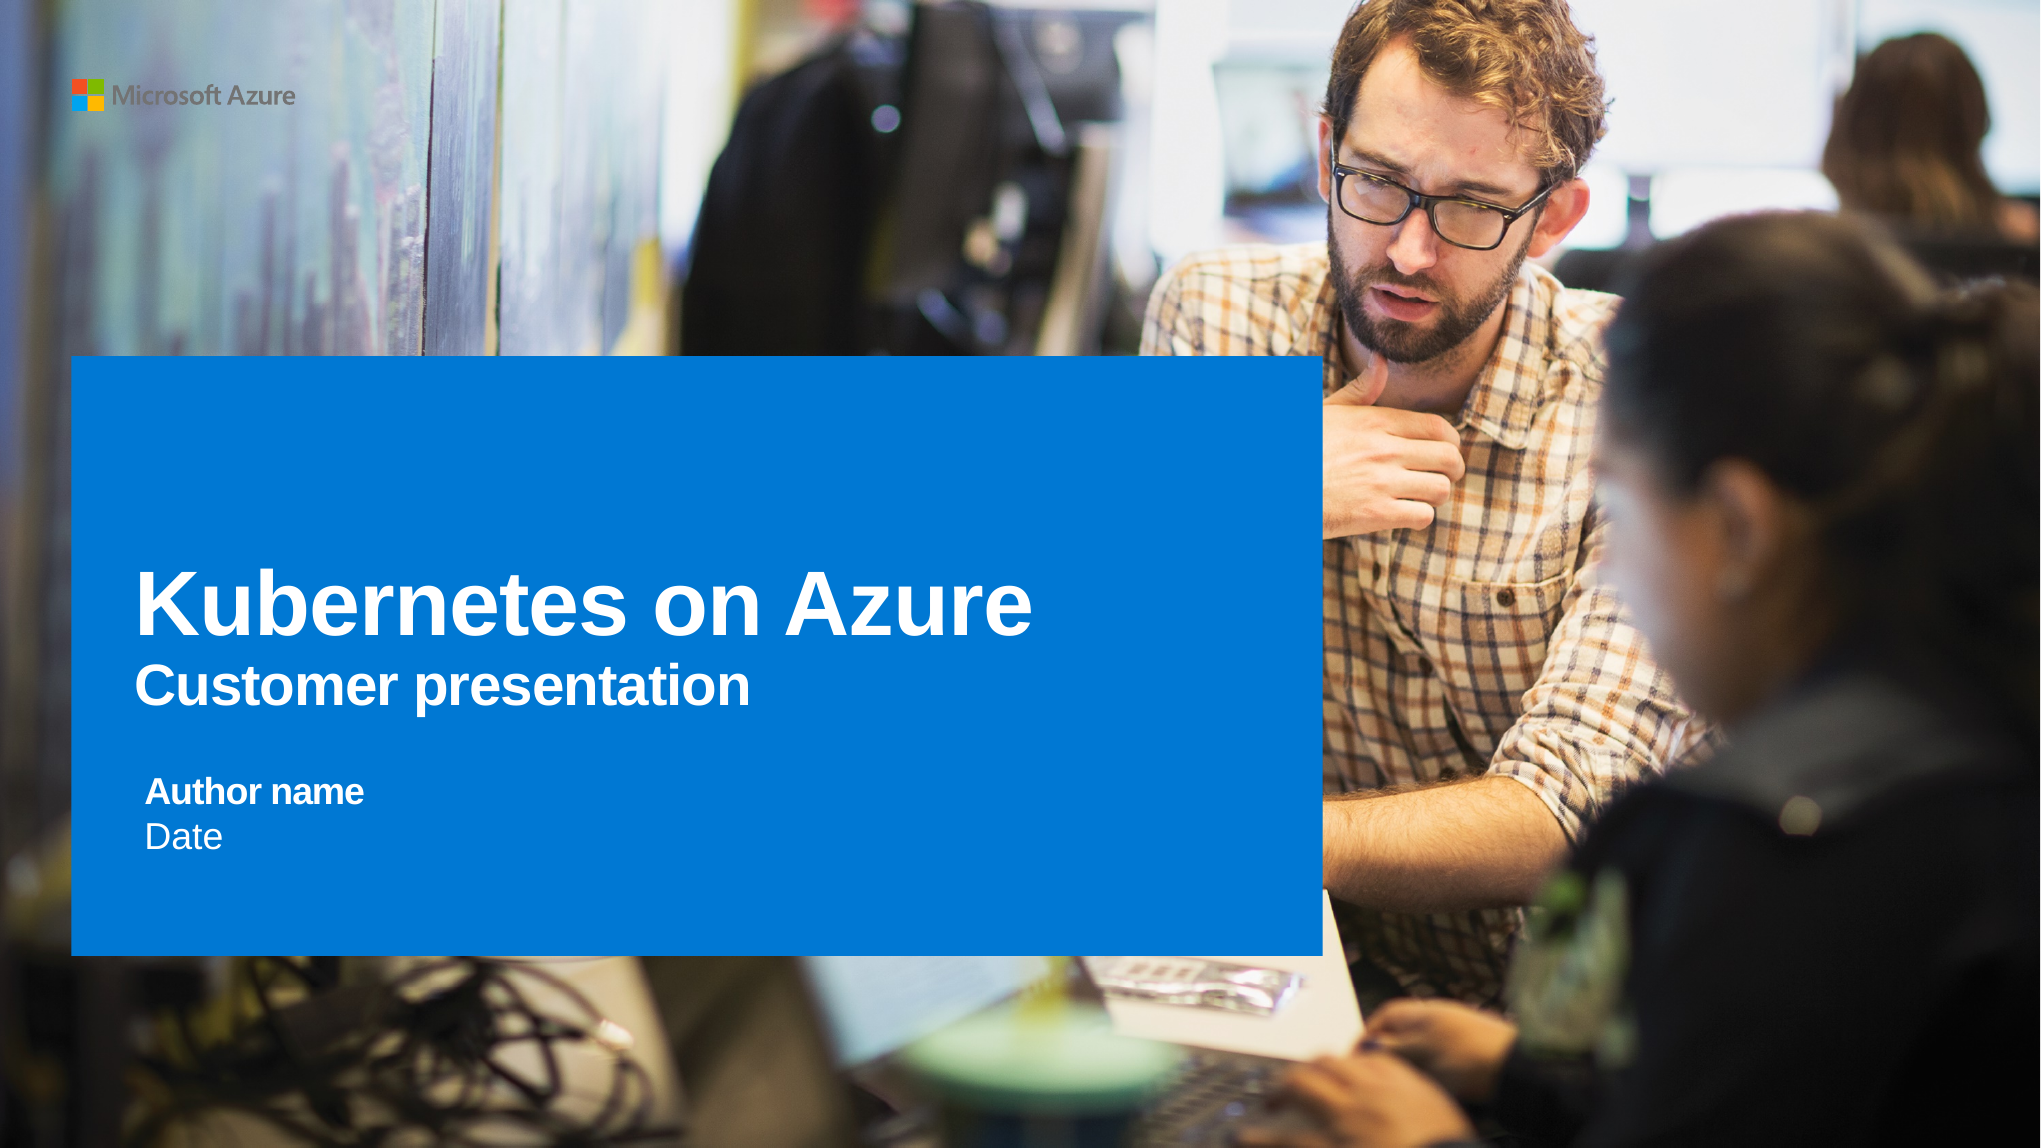

# Kubernetes on Azure Customer presentation
Author name
Date